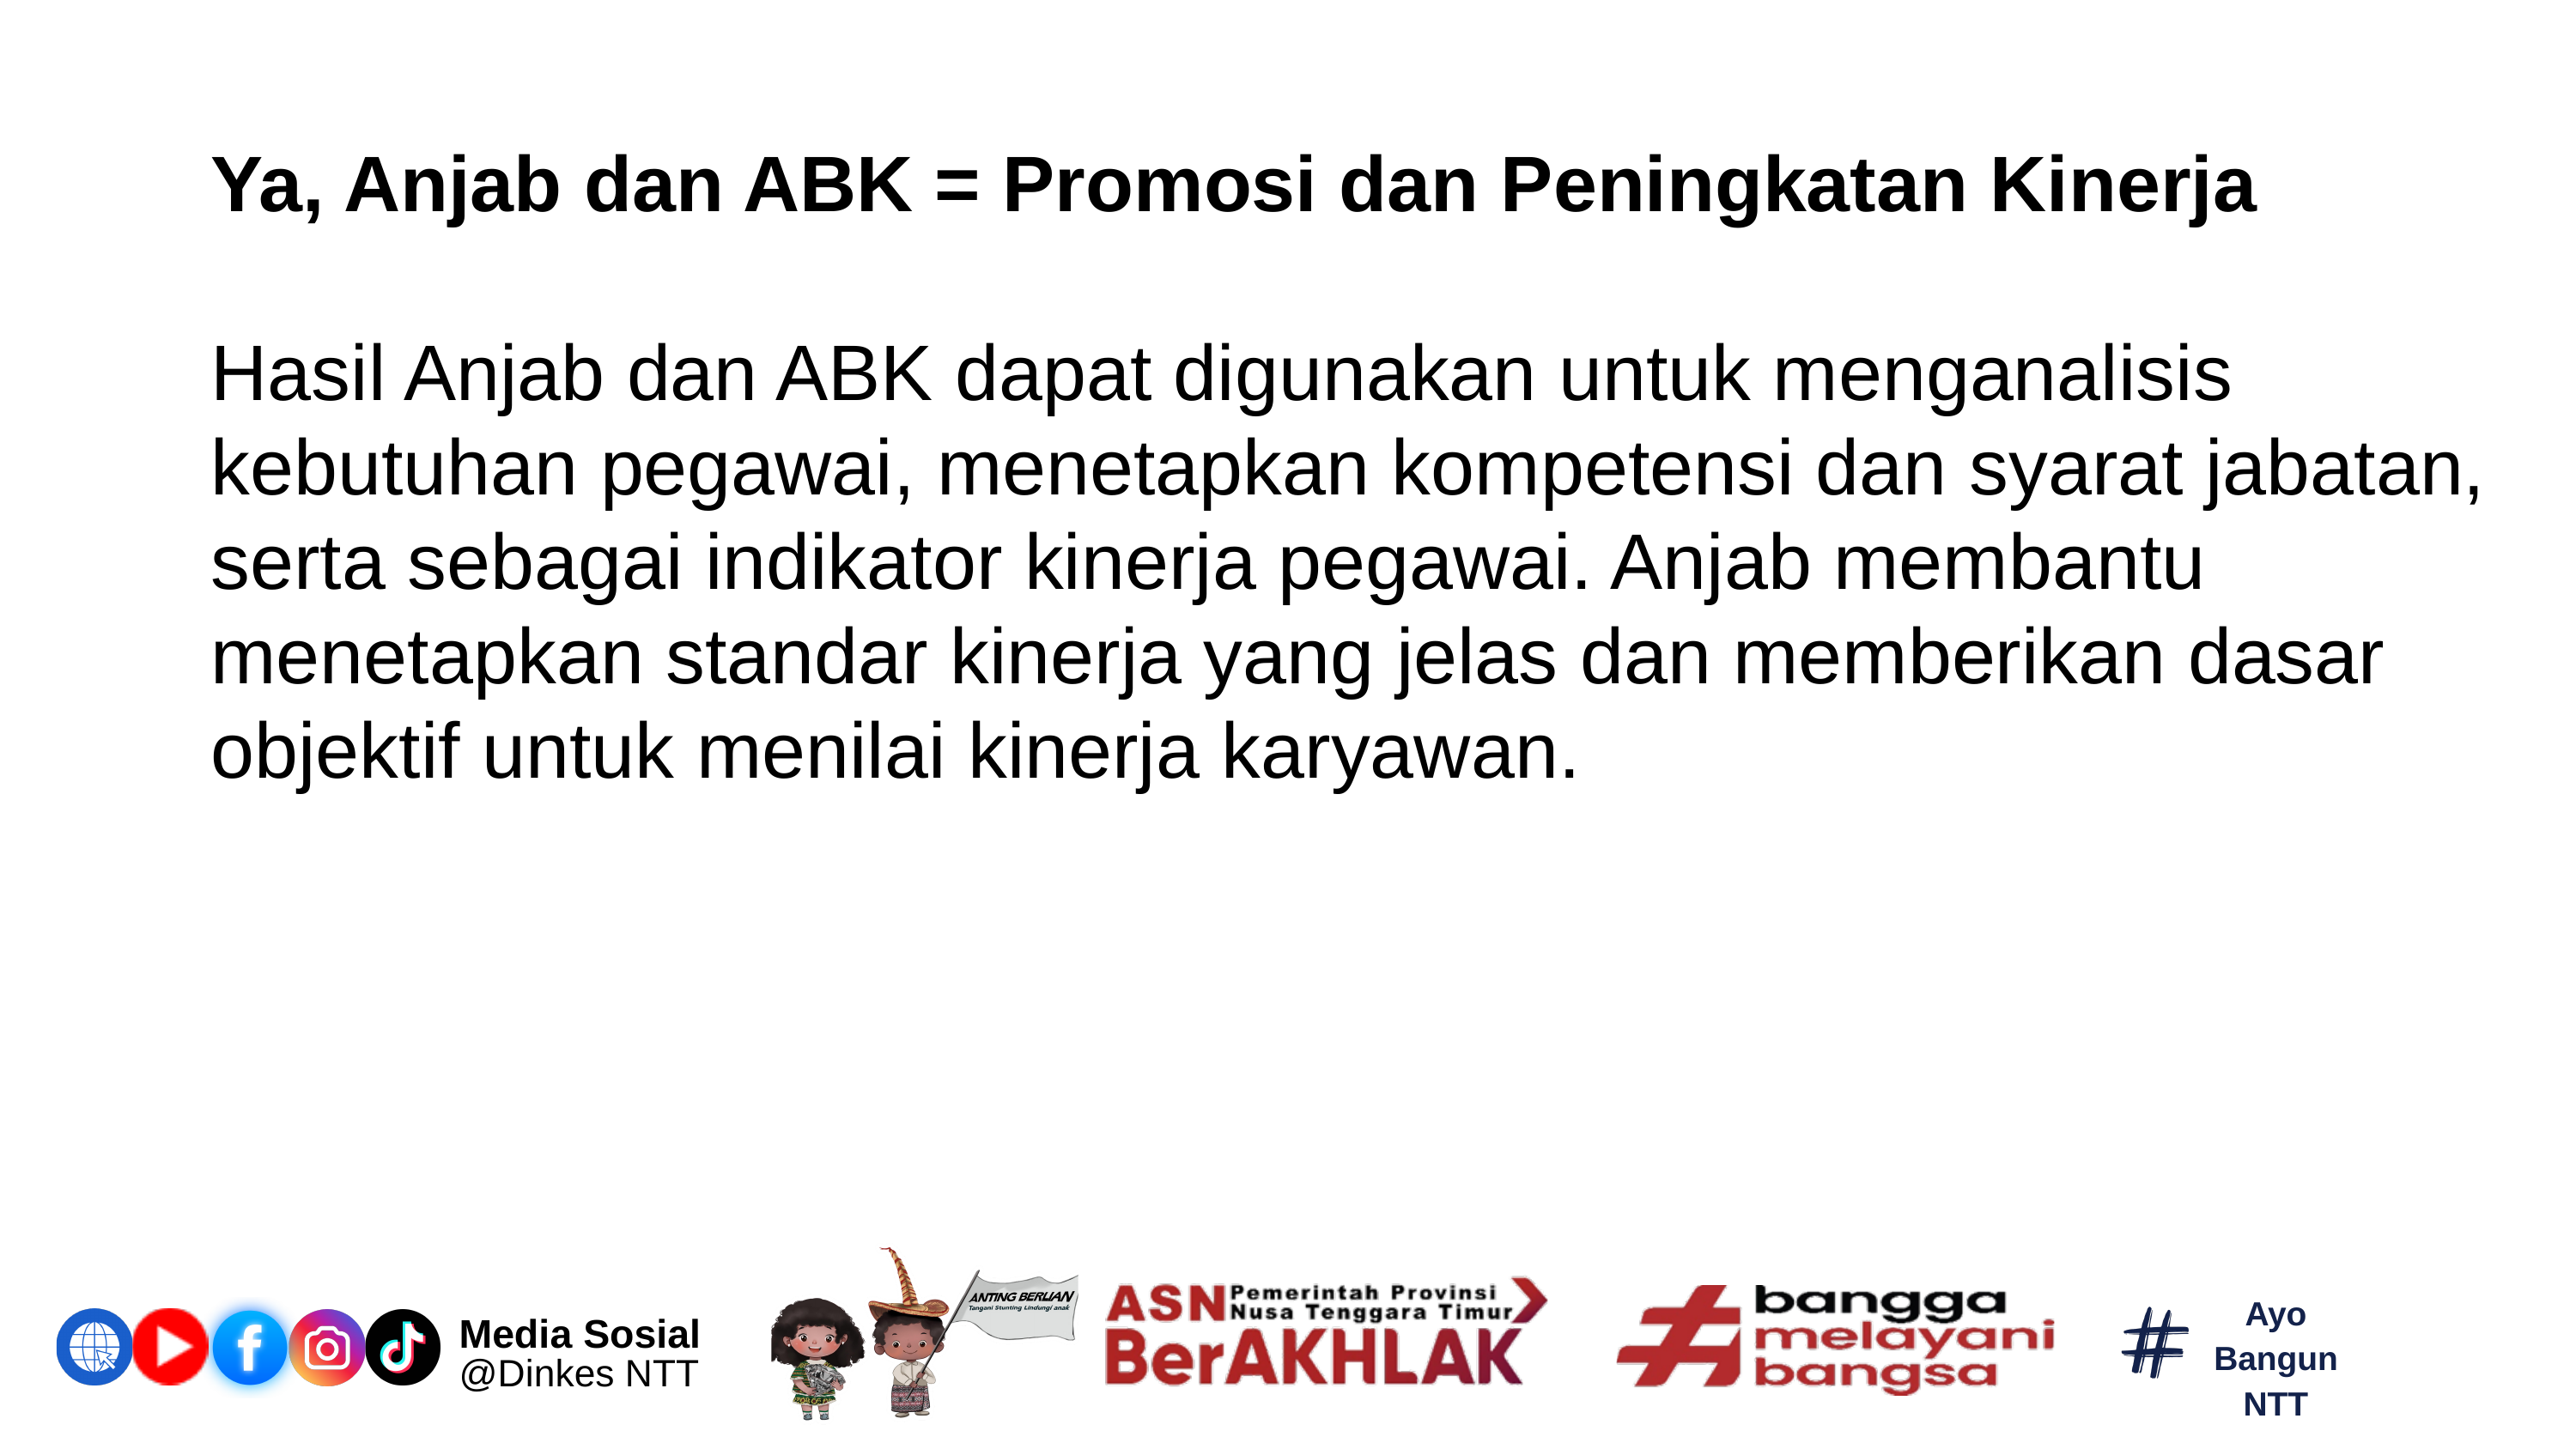

Ya, Anjab dan ABK = Promosi dan Peningkatan Kinerja

Hasil Anjab dan ABK dapat digunakan untuk menganalisis kebutuhan pegawai, menetapkan kompetensi dan syarat jabatan, serta sebagai indikator kinerja pegawai. Anjab membantu menetapkan standar kinerja yang jelas dan memberikan dasar objektif untuk menilai kinerja karyawan.

Ayo Bangun NTT

Media Sosial

@Dinkes NTT